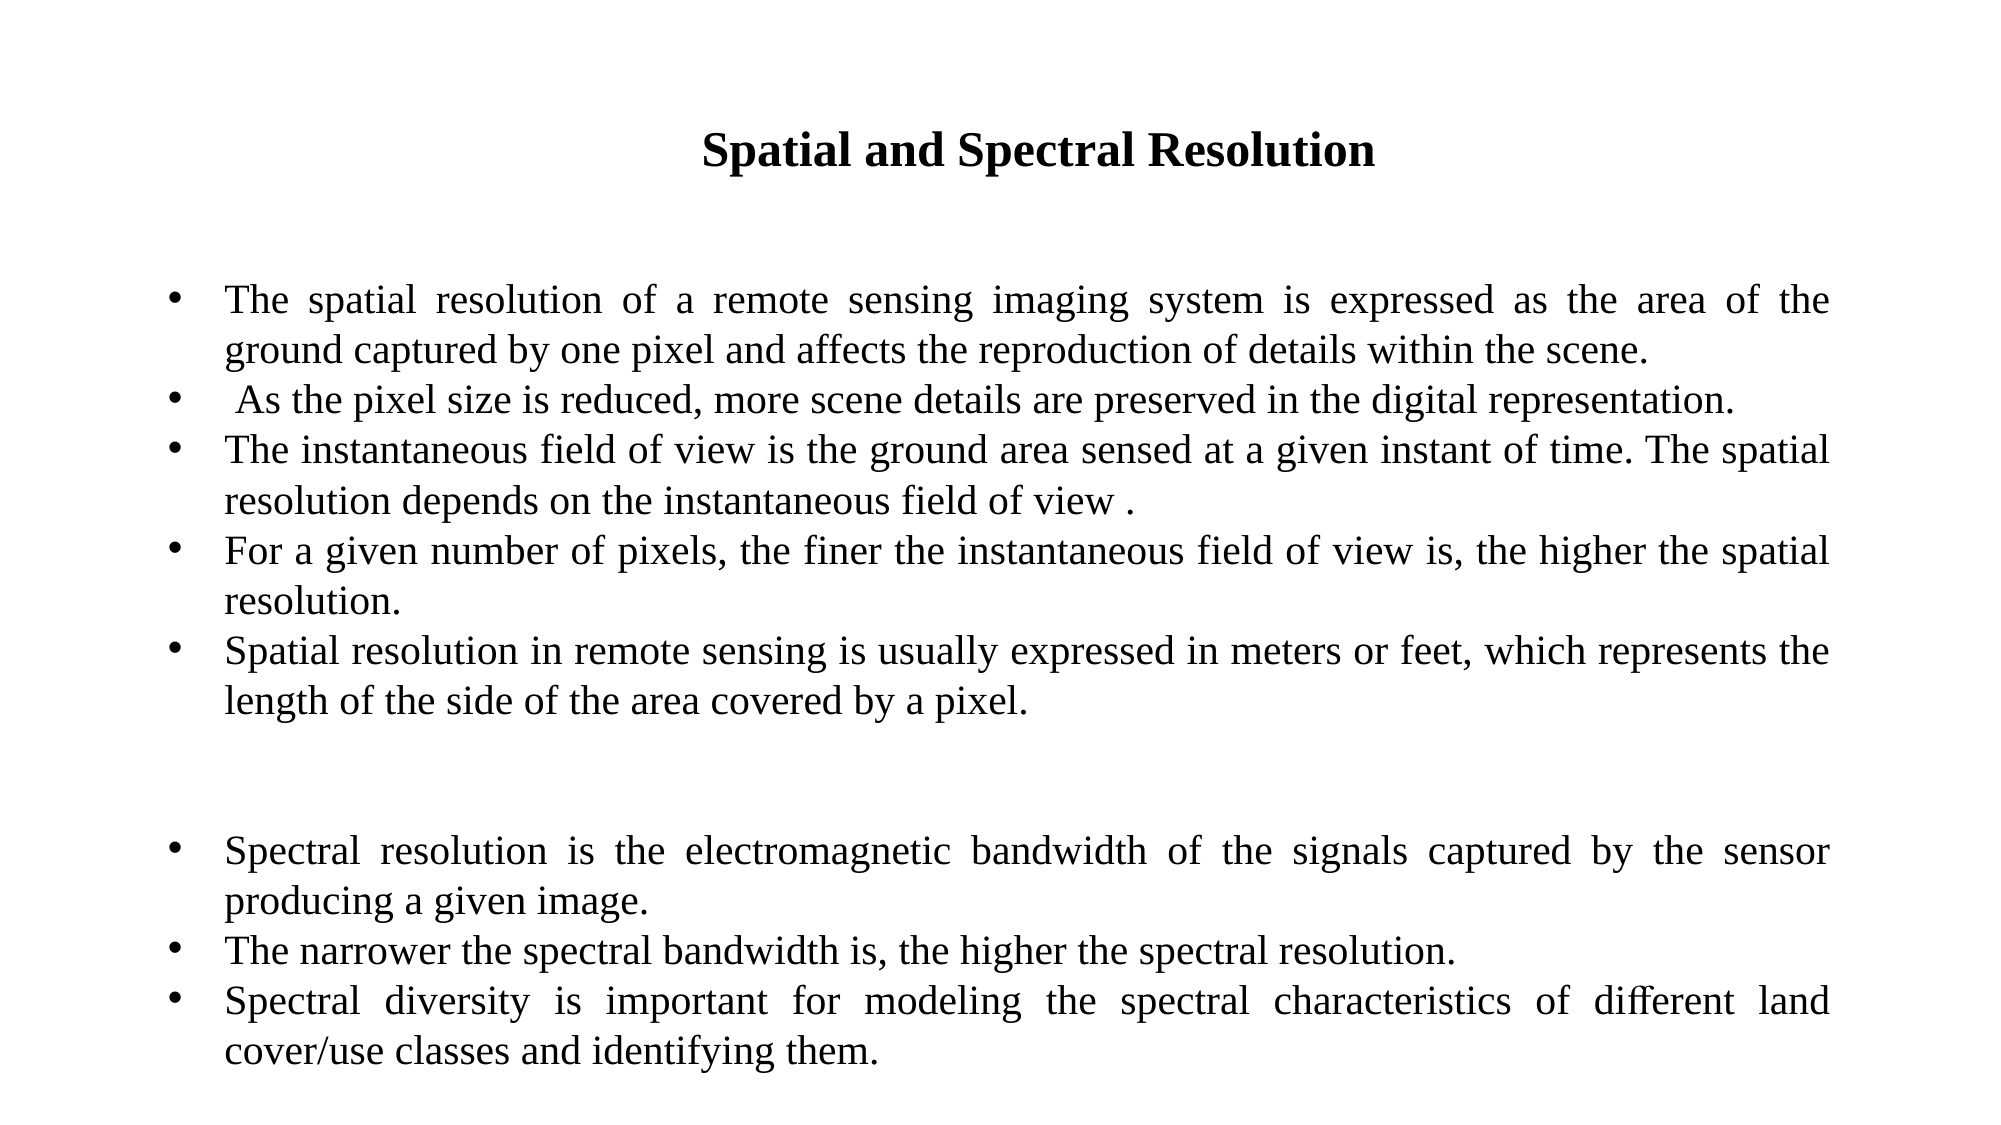

Spatial and Spectral Resolution
The spatial resolution of a remote sensing imaging system is expressed as the area of the ground captured by one pixel and affects the reproduction of details within the scene.
 As the pixel size is reduced, more scene details are preserved in the digital representation.
The instantaneous field of view is the ground area sensed at a given instant of time. The spatial resolution depends on the instantaneous field of view .
For a given number of pixels, the finer the instantaneous field of view is, the higher the spatial resolution.
Spatial resolution in remote sensing is usually expressed in meters or feet, which represents the length of the side of the area covered by a pixel.

Spectral resolution is the electromagnetic bandwidth of the signals captured by the sensor producing a given image.
The narrower the spectral bandwidth is, the higher the spectral resolution.
Spectral diversity is important for modeling the spectral characteristics of diﬀerent land cover/use classes and identifying them.